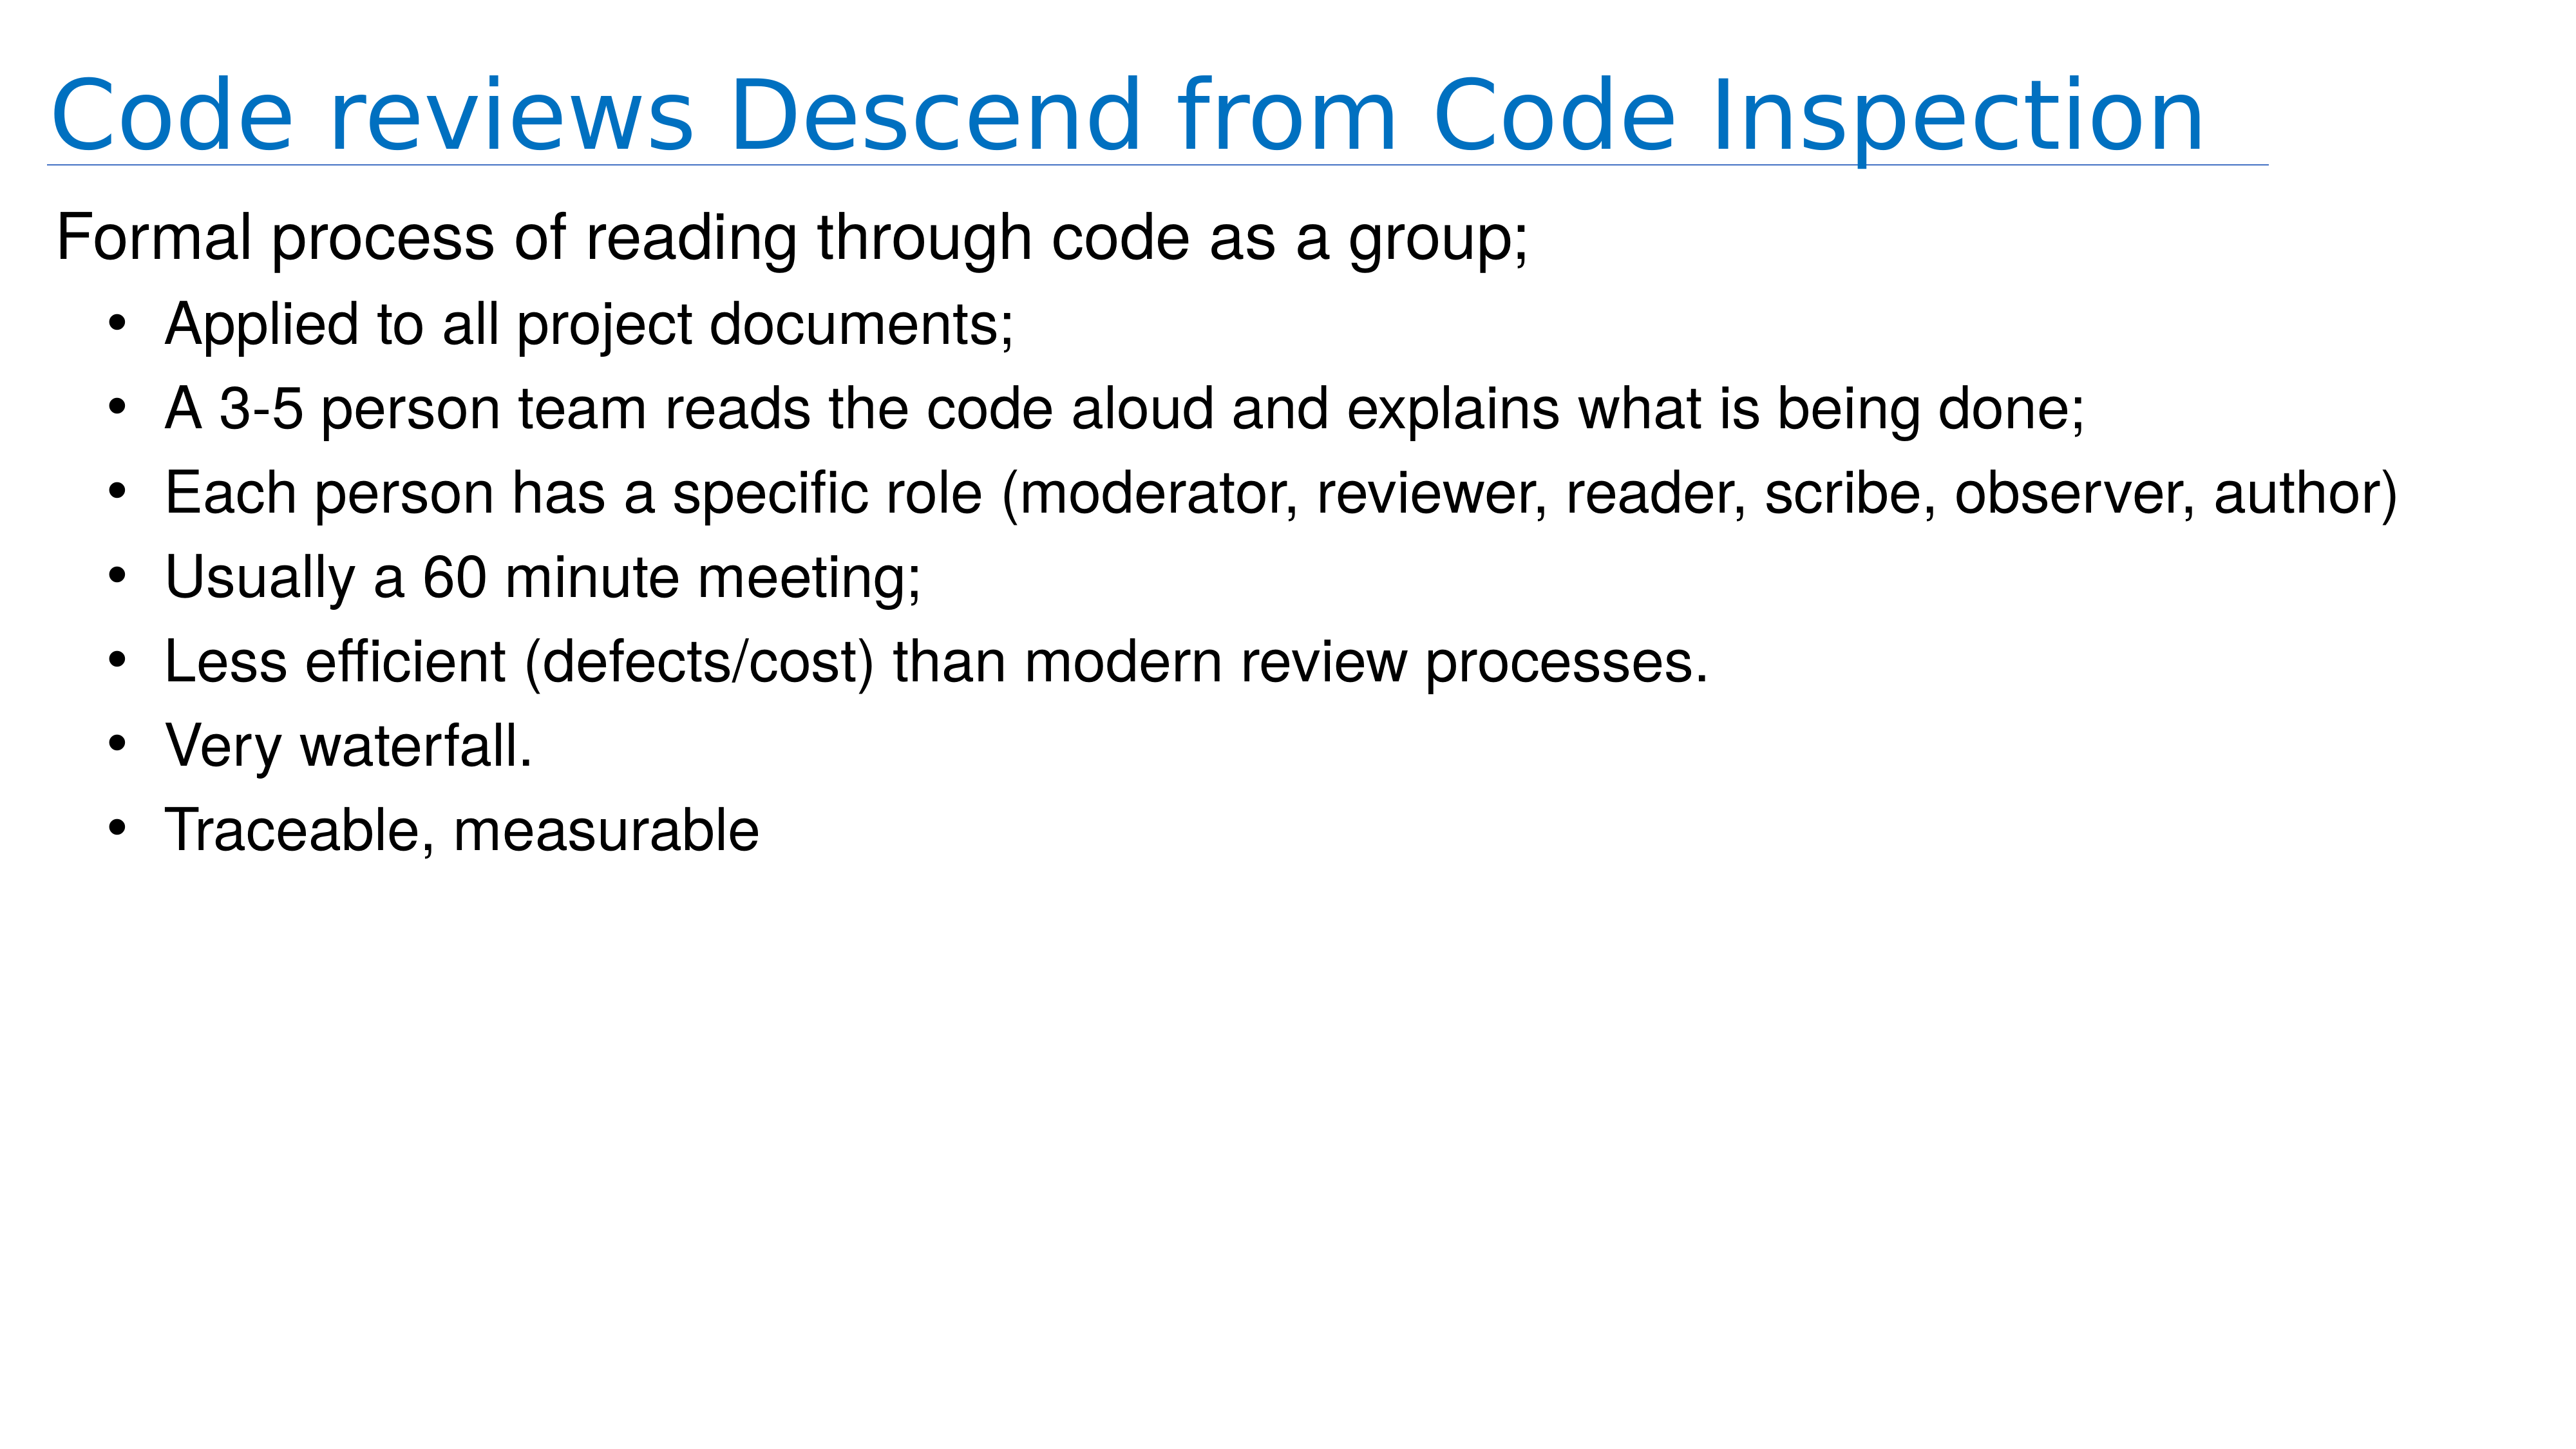

# Code reviews Descend from Code Inspection
Formal process of reading through code as a group;
Applied to all project documents;
A 3-5 person team reads the code aloud and explains what is being done;
Each person has a specific role (moderator, reviewer, reader, scribe, observer, author)
Usually a 60 minute meeting;
Less efficient (defects/cost) than modern review processes.
Very waterfall.
Traceable, measurable